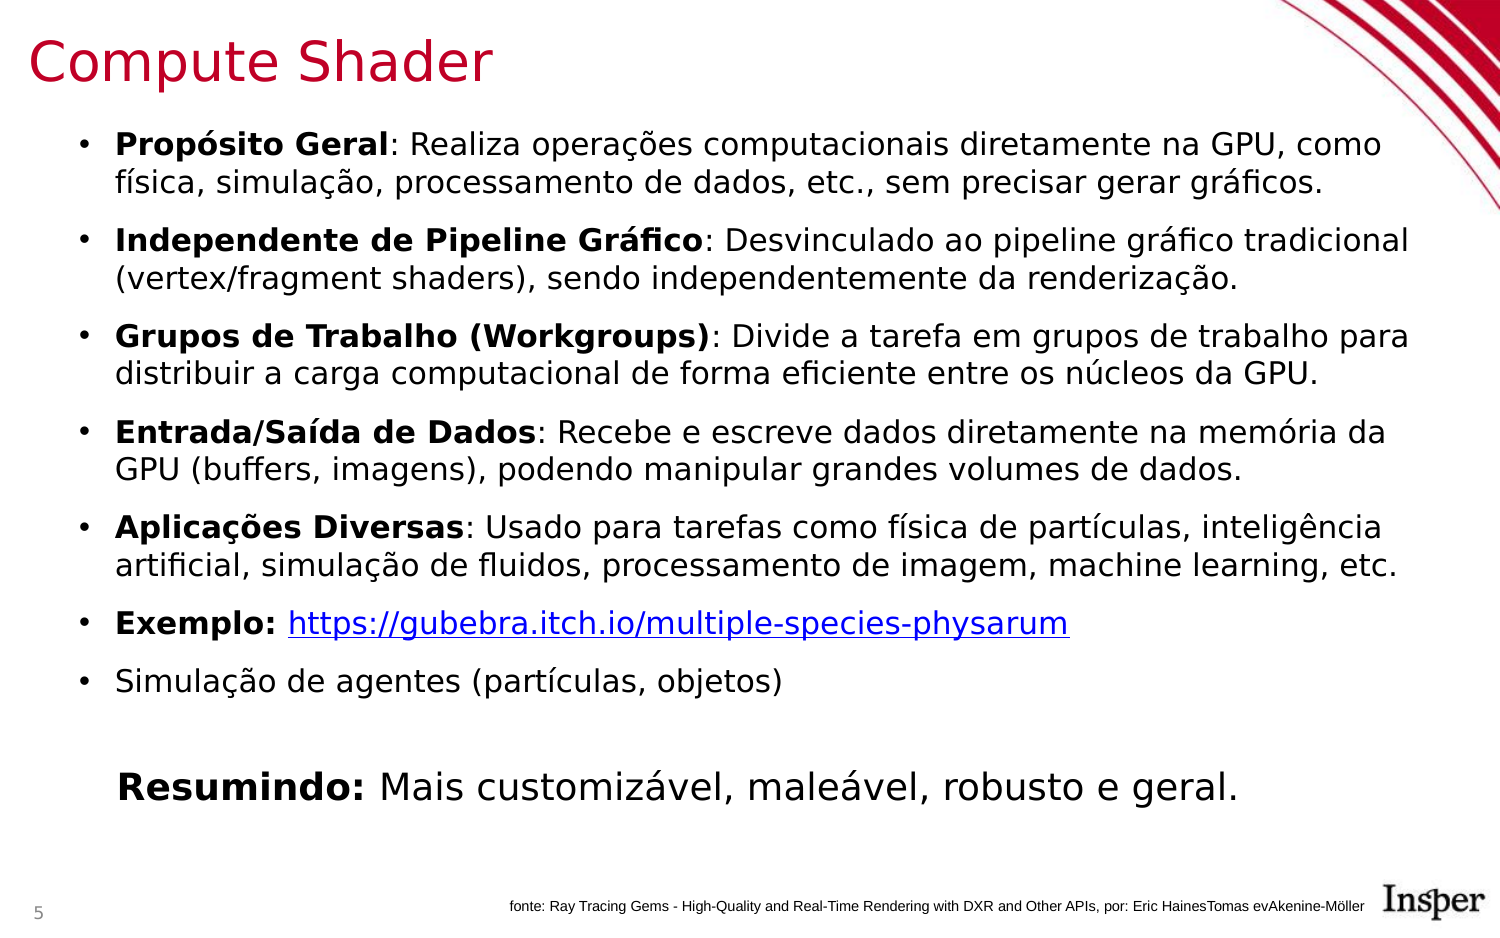

# Compute Shader
Propósito Geral: Realiza operações computacionais diretamente na GPU, como física, simulação, processamento de dados, etc., sem precisar gerar gráficos.
Independente de Pipeline Gráfico: Desvinculado ao pipeline gráfico tradicional (vertex/fragment shaders), sendo independentemente da renderização.
Grupos de Trabalho (Workgroups): Divide a tarefa em grupos de trabalho para distribuir a carga computacional de forma eficiente entre os núcleos da GPU.
Entrada/Saída de Dados: Recebe e escreve dados diretamente na memória da GPU (buffers, imagens), podendo manipular grandes volumes de dados.
Aplicações Diversas: Usado para tarefas como física de partículas, inteligência artificial, simulação de fluidos, processamento de imagem, machine learning, etc.
Exemplo: https://gubebra.itch.io/multiple-species-physarum
Simulação de agentes (partículas, objetos)

Resumindo: Mais customizável, maleável, robusto e geral.
5
fonte: Ray Tracing Gems - High-Quality and Real-Time Rendering with DXR and Other APIs, por: Eric HainesTomas evAkenine-Möller